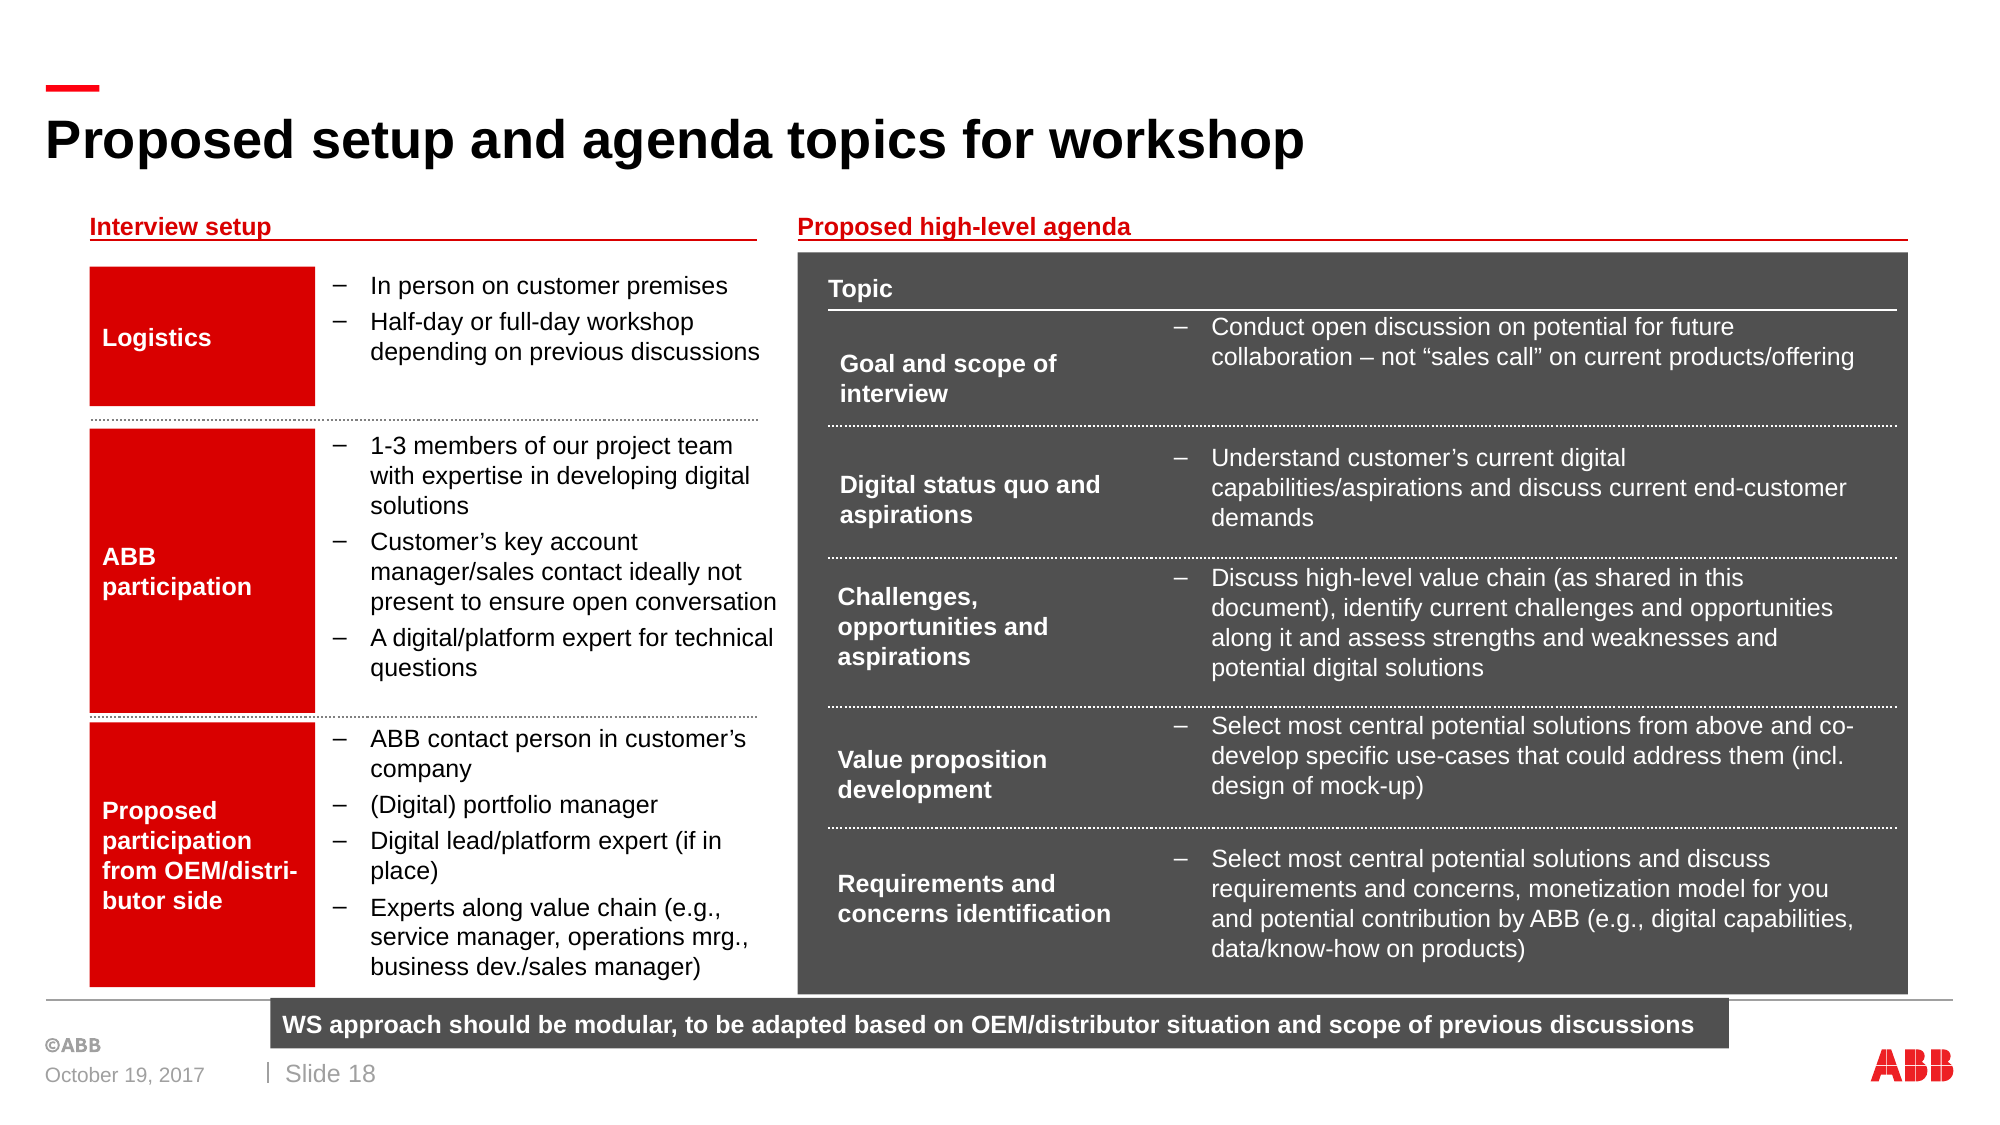

# Proposed setup and agenda topics for workshop
Interview setup
Proposed high-level agenda

Logistics
In person on customer premises
Half-day or full-day workshop depending on previous discussions
Topic
Goal and scope of interview
Conduct open discussion on potential for future collaboration – not “sales call” on current products/offering
ABB participation
Digital status quo and aspirations
1-3 members of our project team with expertise in developing digital solutions
Customer’s key account manager/sales contact ideally not present to ensure open conversation
A digital/platform expert for technical questions
Understand customer’s current digital capabilities/aspirations and discuss current end-customer demands
Challenges, opportunities and aspirations
Discuss high-level value chain (as shared in this document), identify current challenges and opportunities along it and assess strengths and weaknesses and potential digital solutions
Value proposition development
Select most central potential solutions from above and co-develop specific use-cases that could address them (incl. design of mock-up)
Proposed participation from OEM/distri-butor side
ABB contact person in customer’s company
(Digital) portfolio manager
Digital lead/platform expert (if in place)
Experts along value chain (e.g., service manager, operations mrg., business dev./sales manager)
Requirements and concerns identification
Select most central potential solutions and discuss requirements and concerns, monetization model for you and potential contribution by ABB (e.g., digital capabilities, data/know-how on products)
WS approach should be modular, to be adapted based on OEM/distributor situation and scope of previous discussions